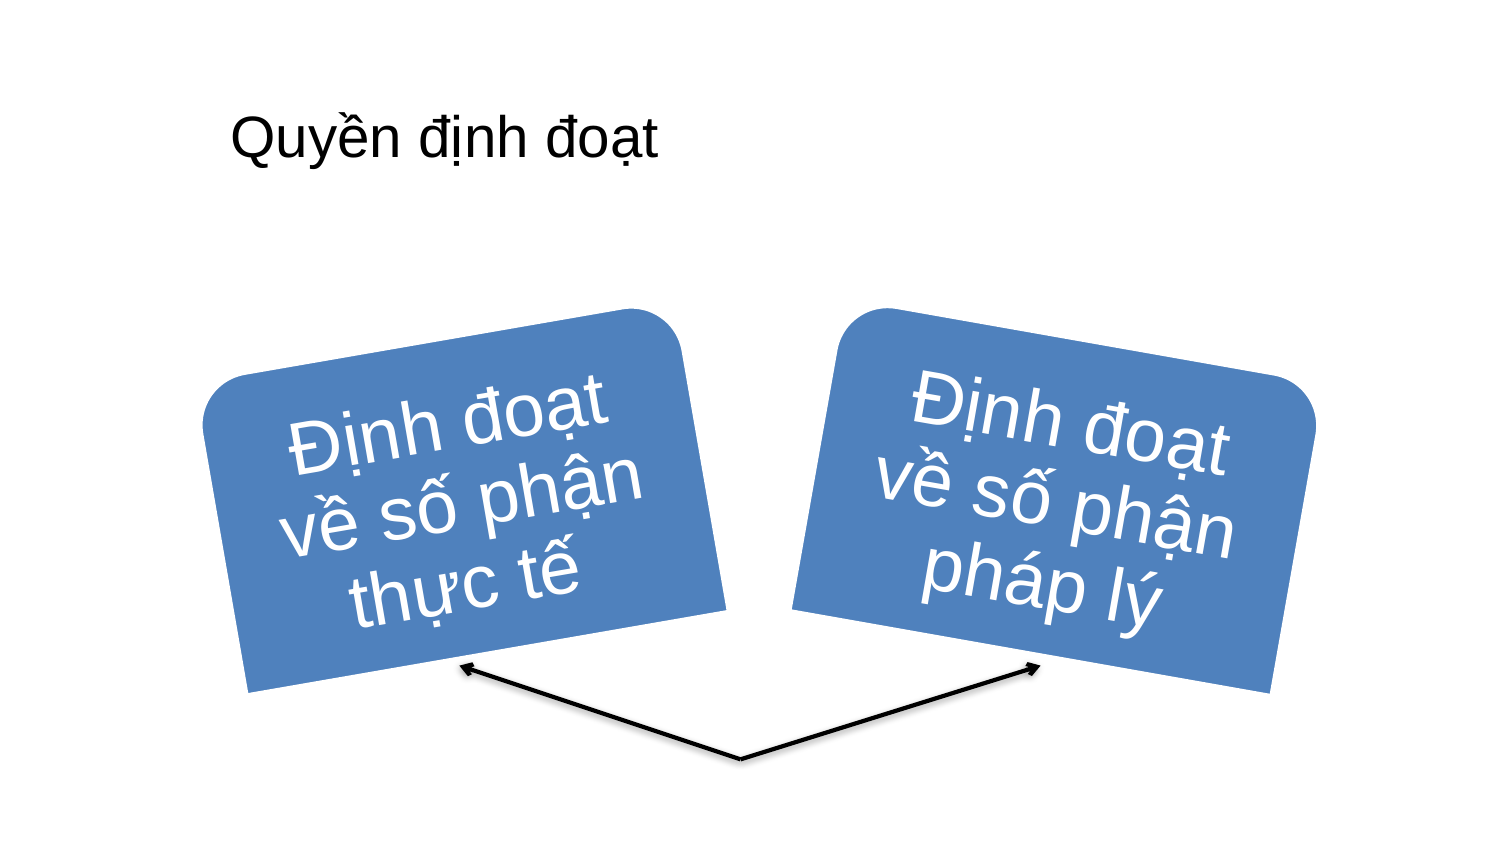

# Quyền định đoạt
Định đoạt về số phận thực tế
Định đoạt về số phận pháp lý